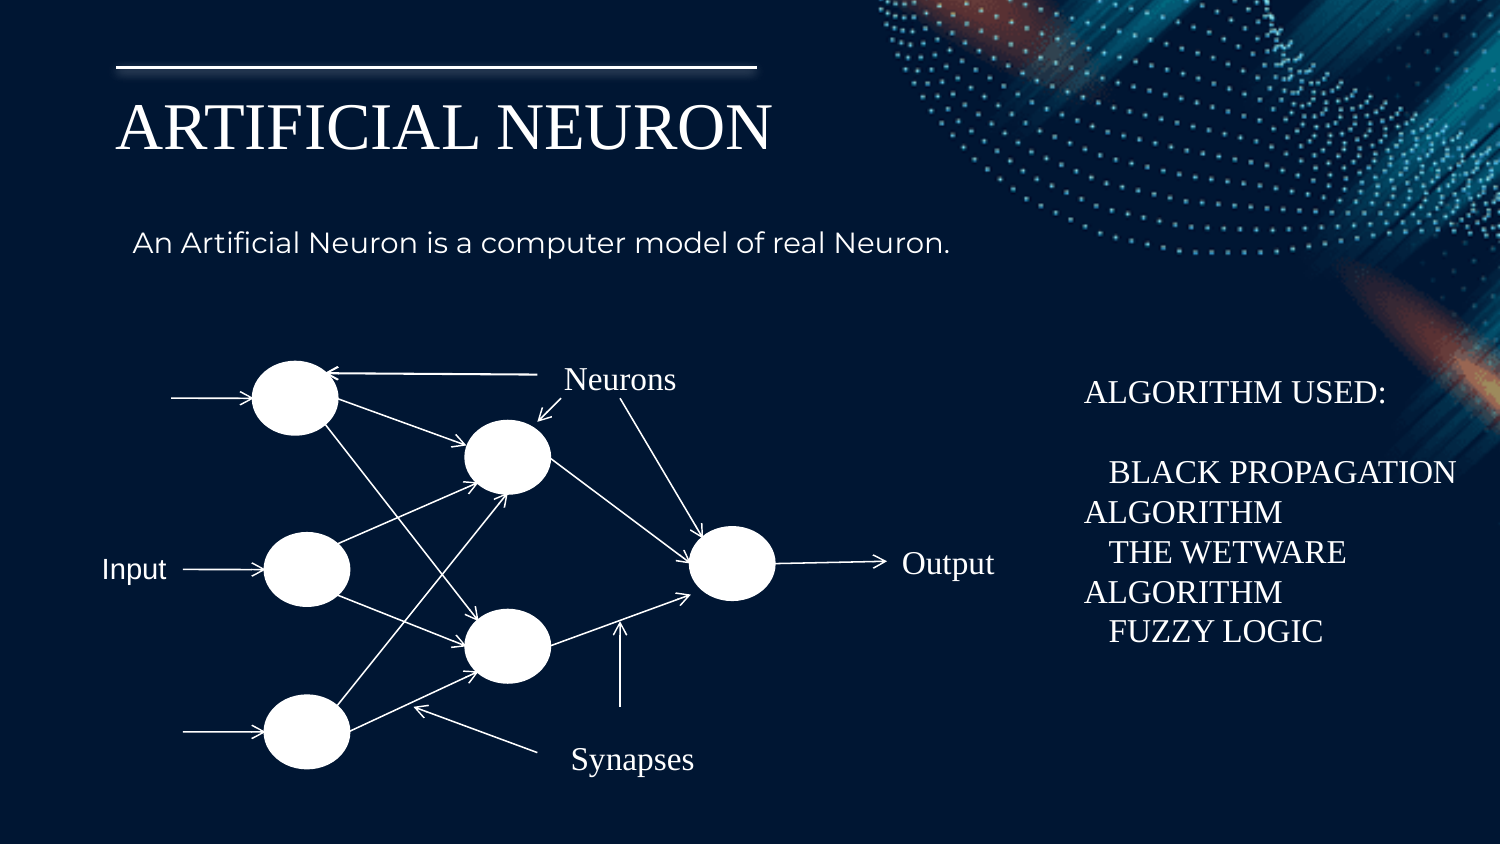

# ARTIFICIAL NEURON
An Artificial Neuron is a computer model of real Neuron.

Neurons

ALGORITHM USED:

   BLACK PROPAGATION ALGORITHM
   THE WETWARE ALGORITHM
   FUZZY LOGIC

Output

Input

Synapses